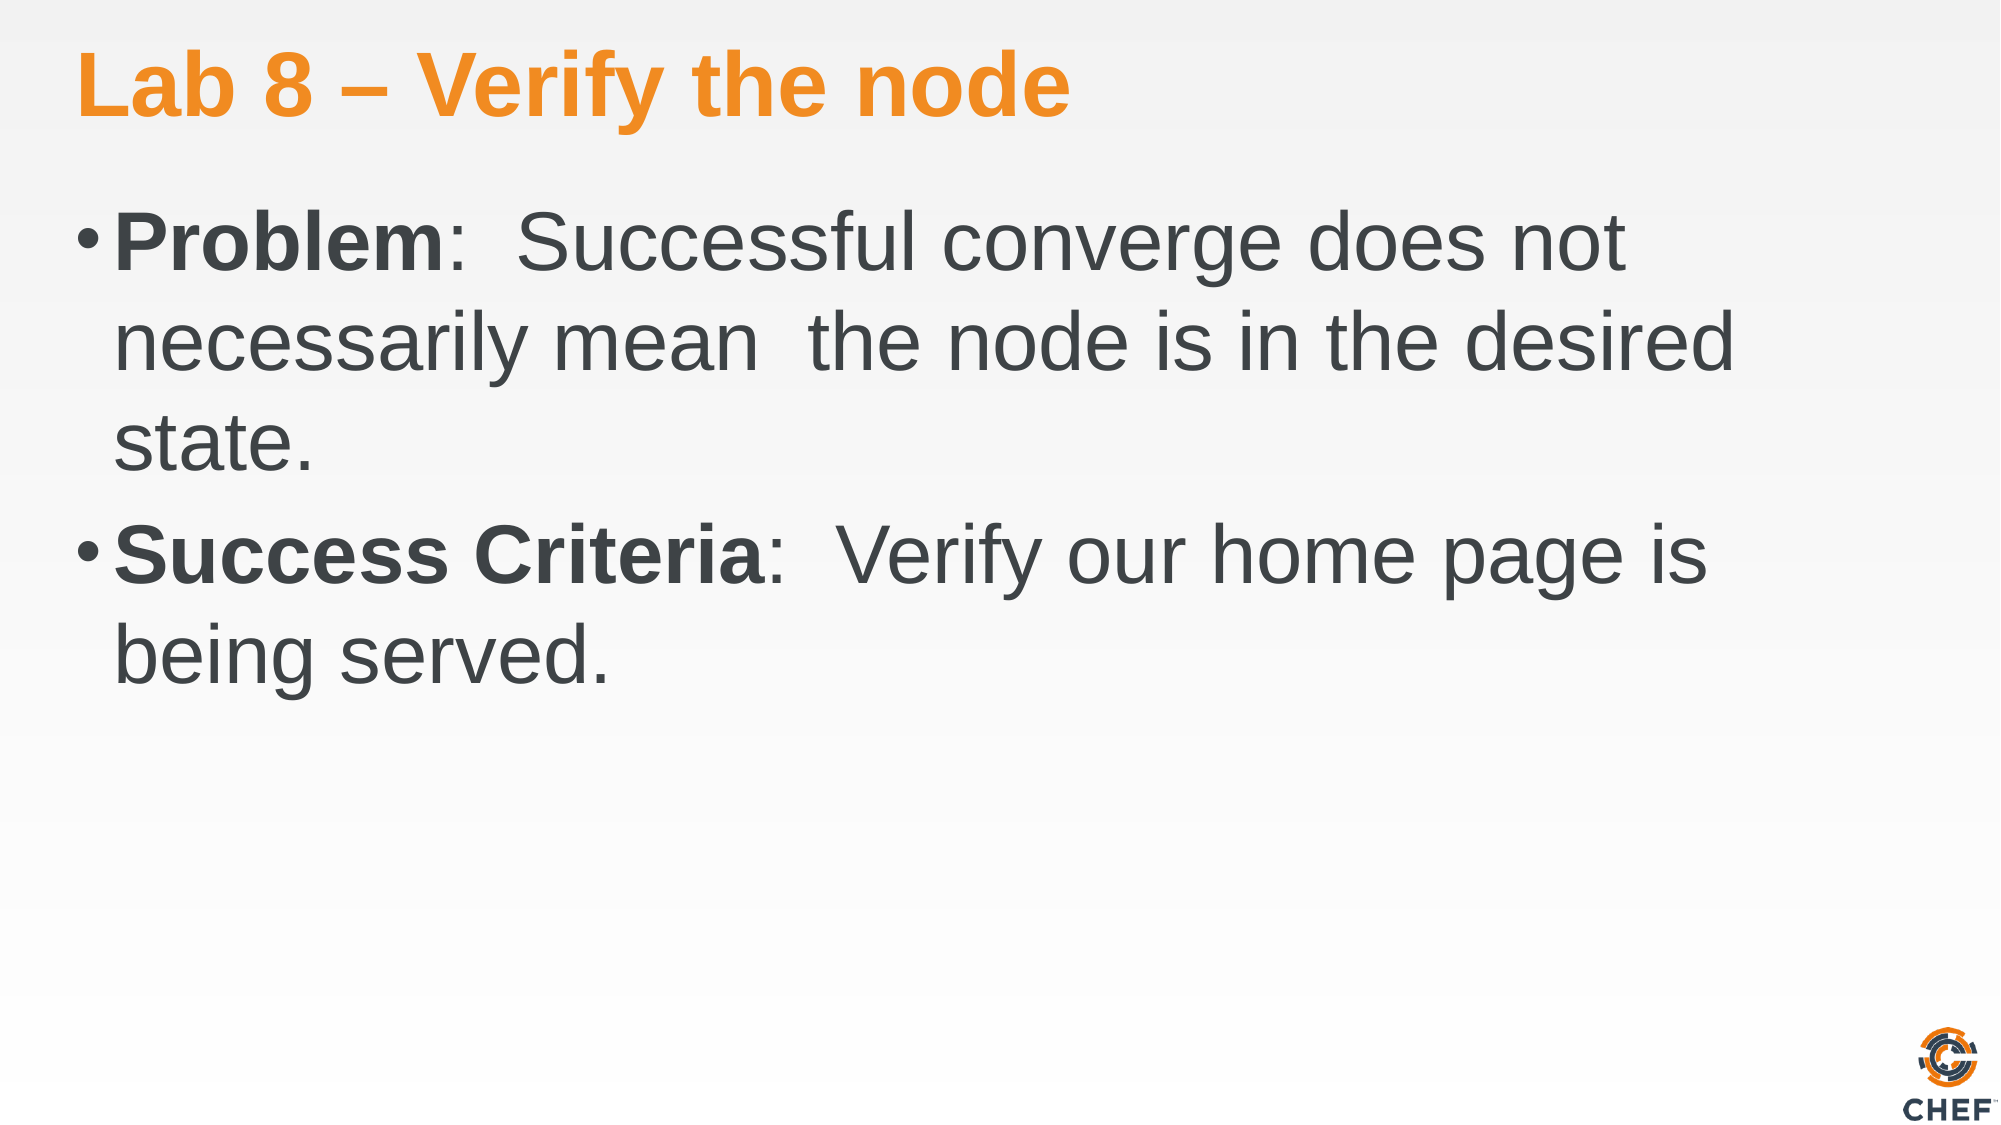

# Lab 8 – Verify the node
Problem:  Successful converge does not necessarily mean  the node is in the desired state.
Success Criteria:  Verify our home page is being served.